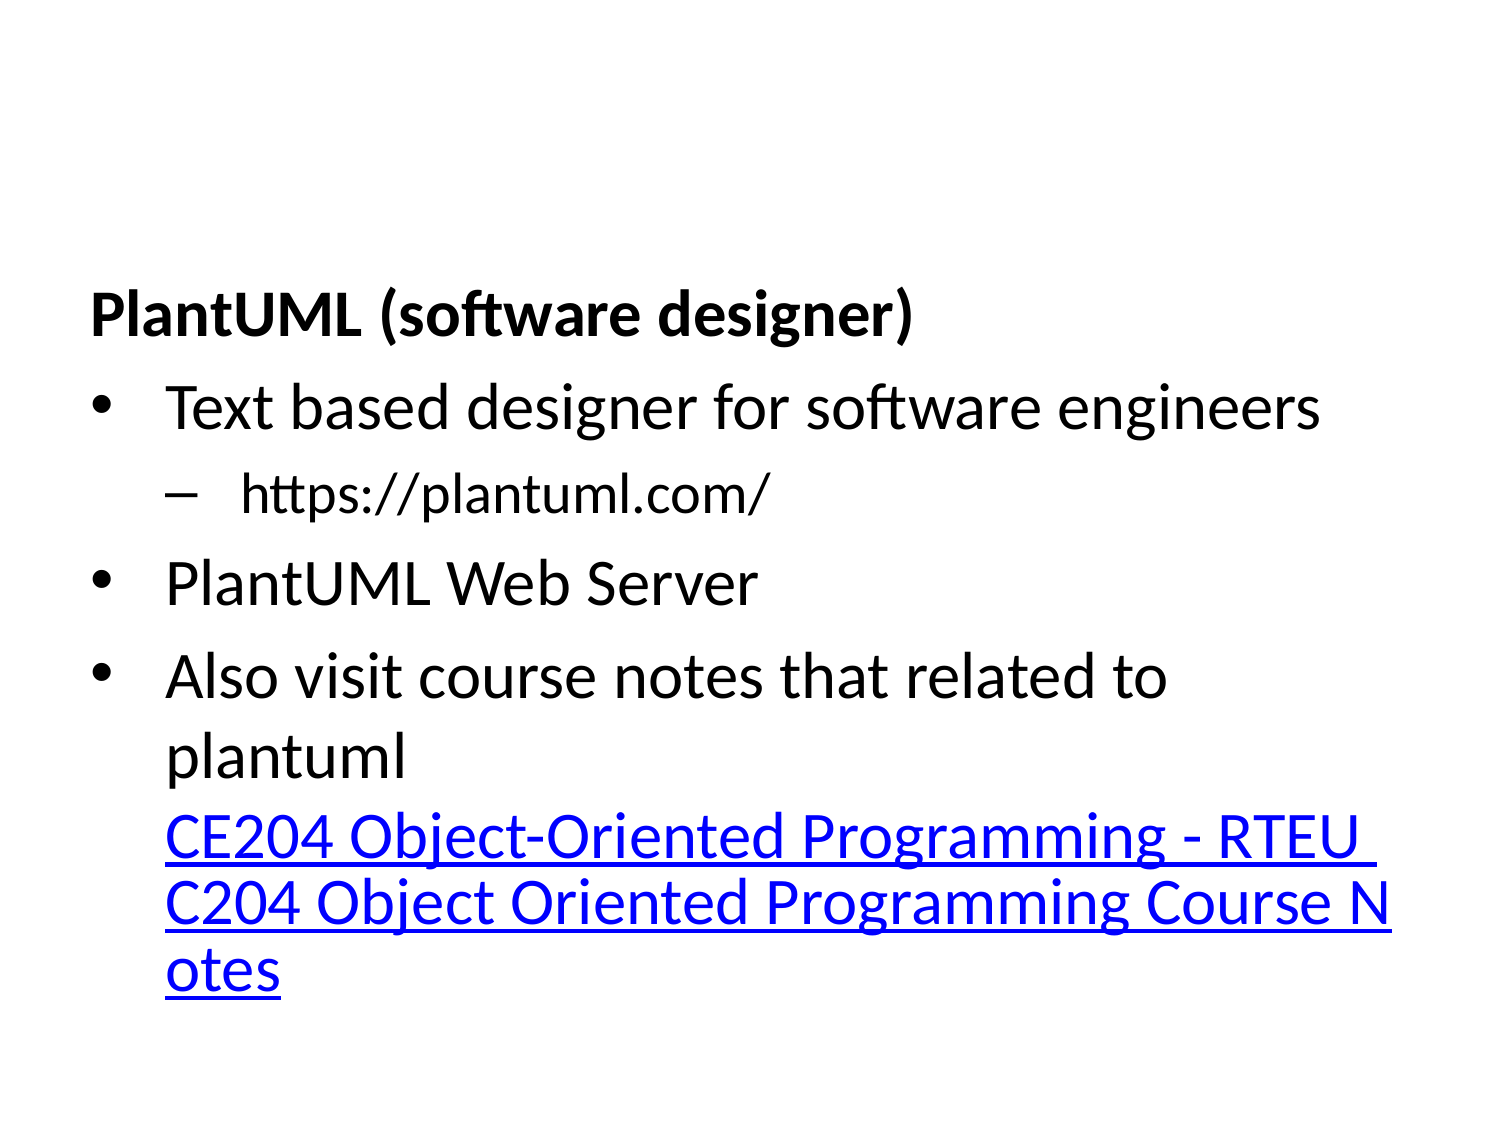

PlantUML (software designer)
Text based designer for software engineers
https://plantuml.com/
PlantUML Web Server
Also visit course notes that related to plantuml CE204 Object-Oriented Programming - RTEU C204 Object Oriented Programming Course Notes